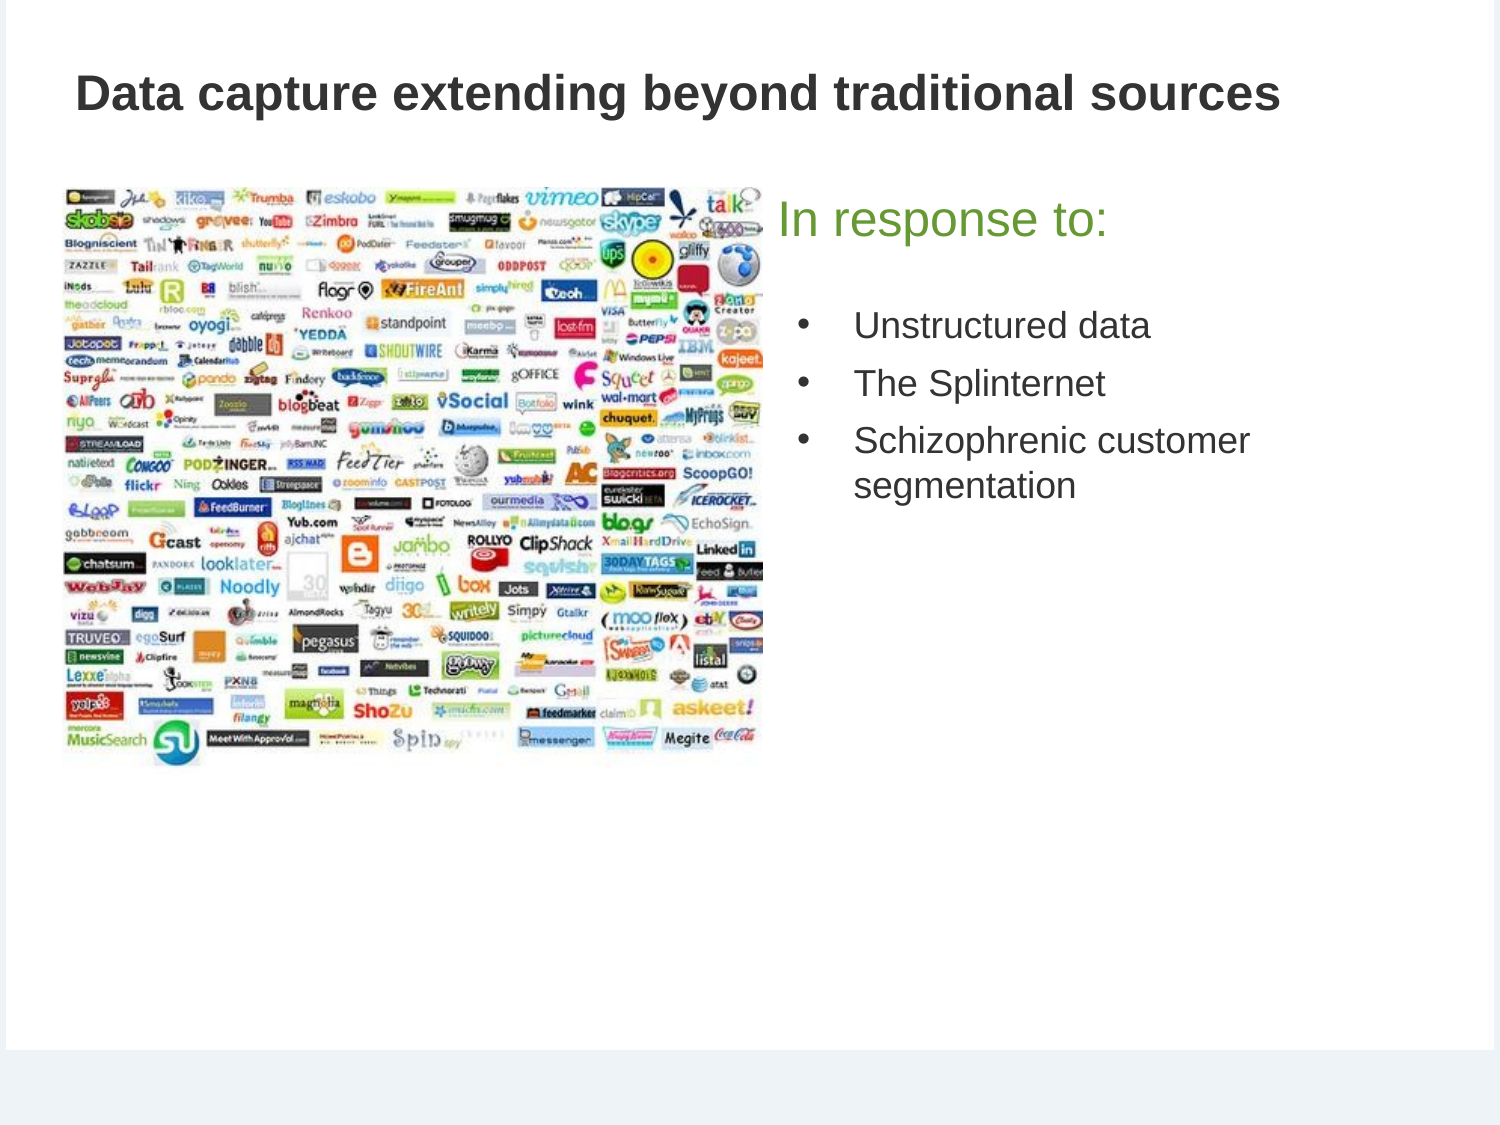

# Data capture extending beyond traditional sources
In response to:

Unstructured data

The Splinternet

Schizophrenic customer
segmentation